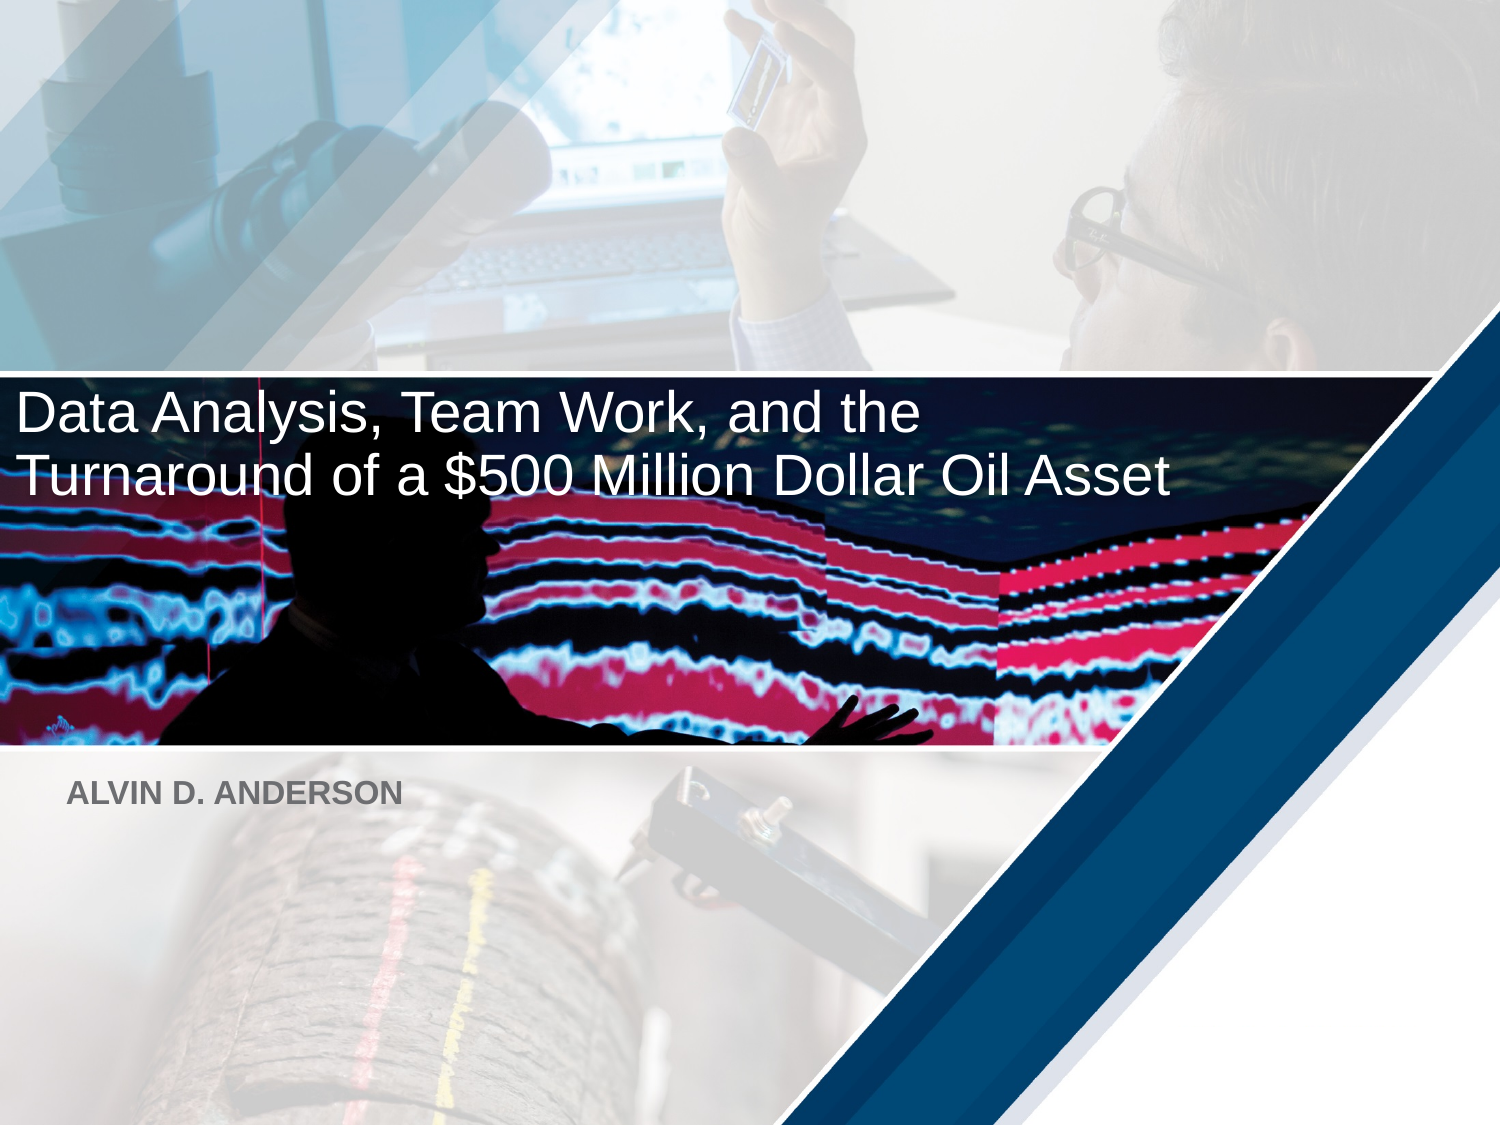

# Data Analysis, Team Work, and the Turnaround of a $500 Million Dollar Oil Asset
Alvin D. Anderson